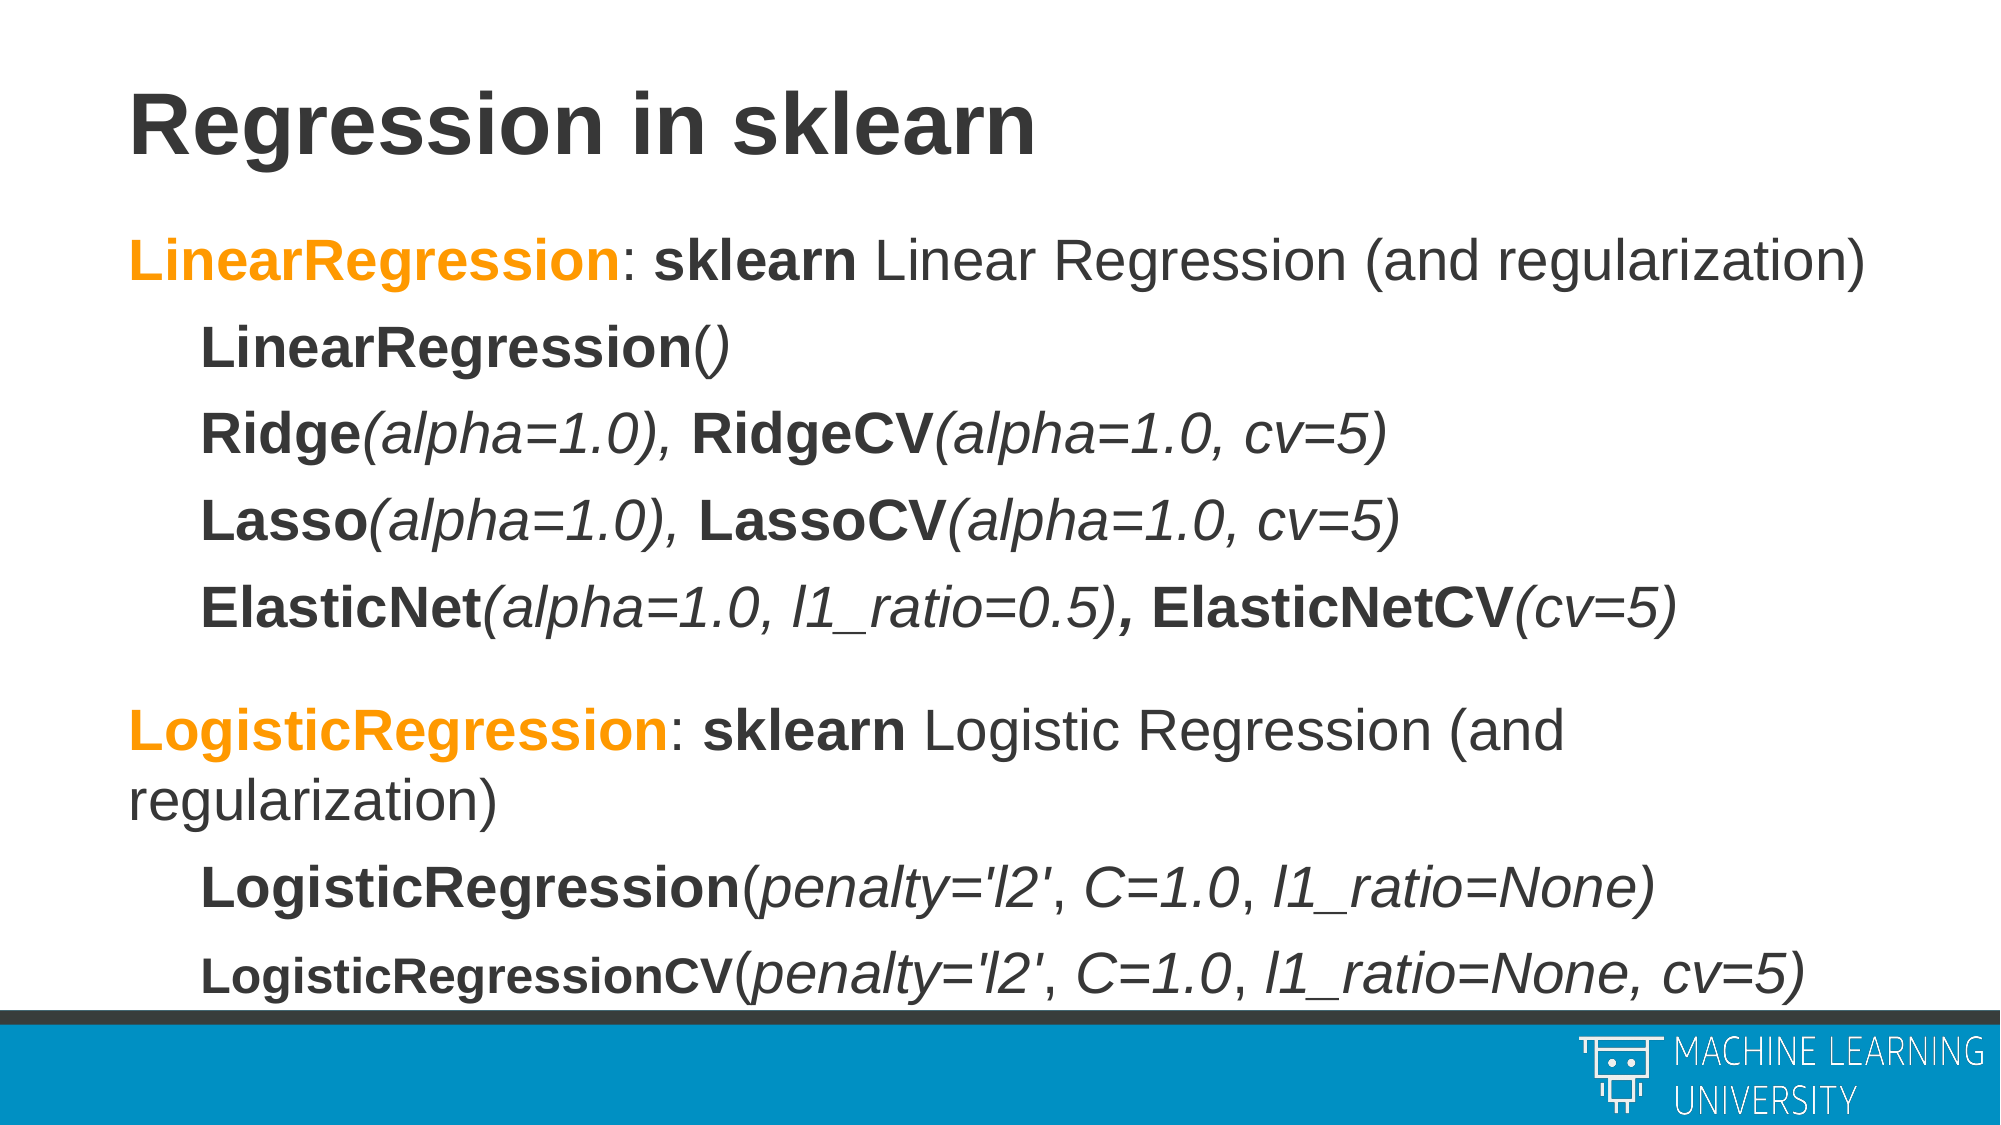

# Regression in sklearn
LinearRegression: sklearn Linear Regression (and regularization)
LinearRegression()
Ridge(alpha=1.0), RidgeCV(alpha=1.0, cv=5)
Lasso(alpha=1.0), LassoCV(alpha=1.0, cv=5)
ElasticNet(alpha=1.0, l1_ratio=0.5), ElasticNetCV(cv=5)

LogisticRegression: sklearn Logistic Regression (and regularization)
LogisticRegression(penalty='l2', C=1.0, l1_ratio=None)
LogisticRegressionCV(penalty='l2', C=1.0, l1_ratio=None, cv=5)